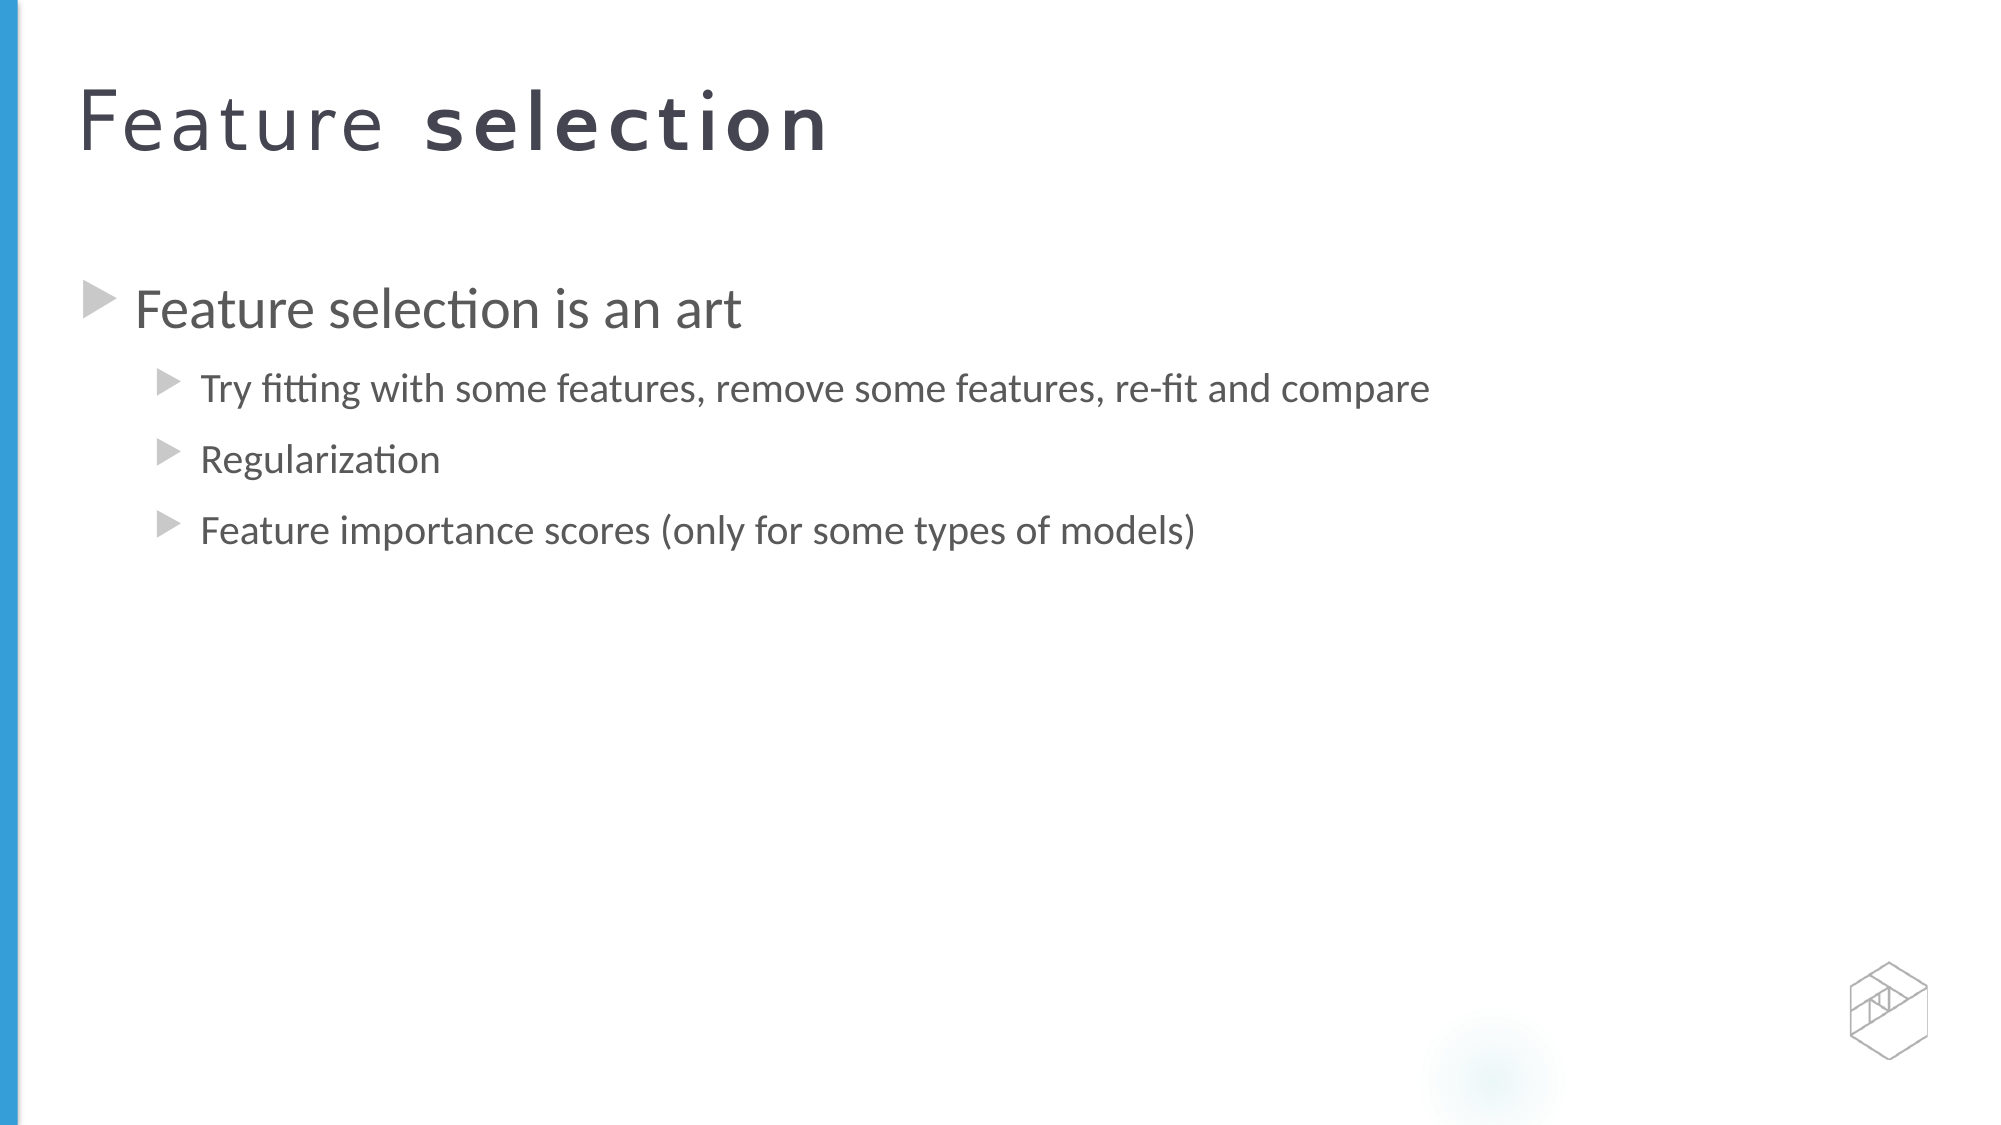

# Feature selection
Feature selection is an art
Try fitting with some features, remove some features, re-fit and compare
Regularization
Feature importance scores (only for some types of models)